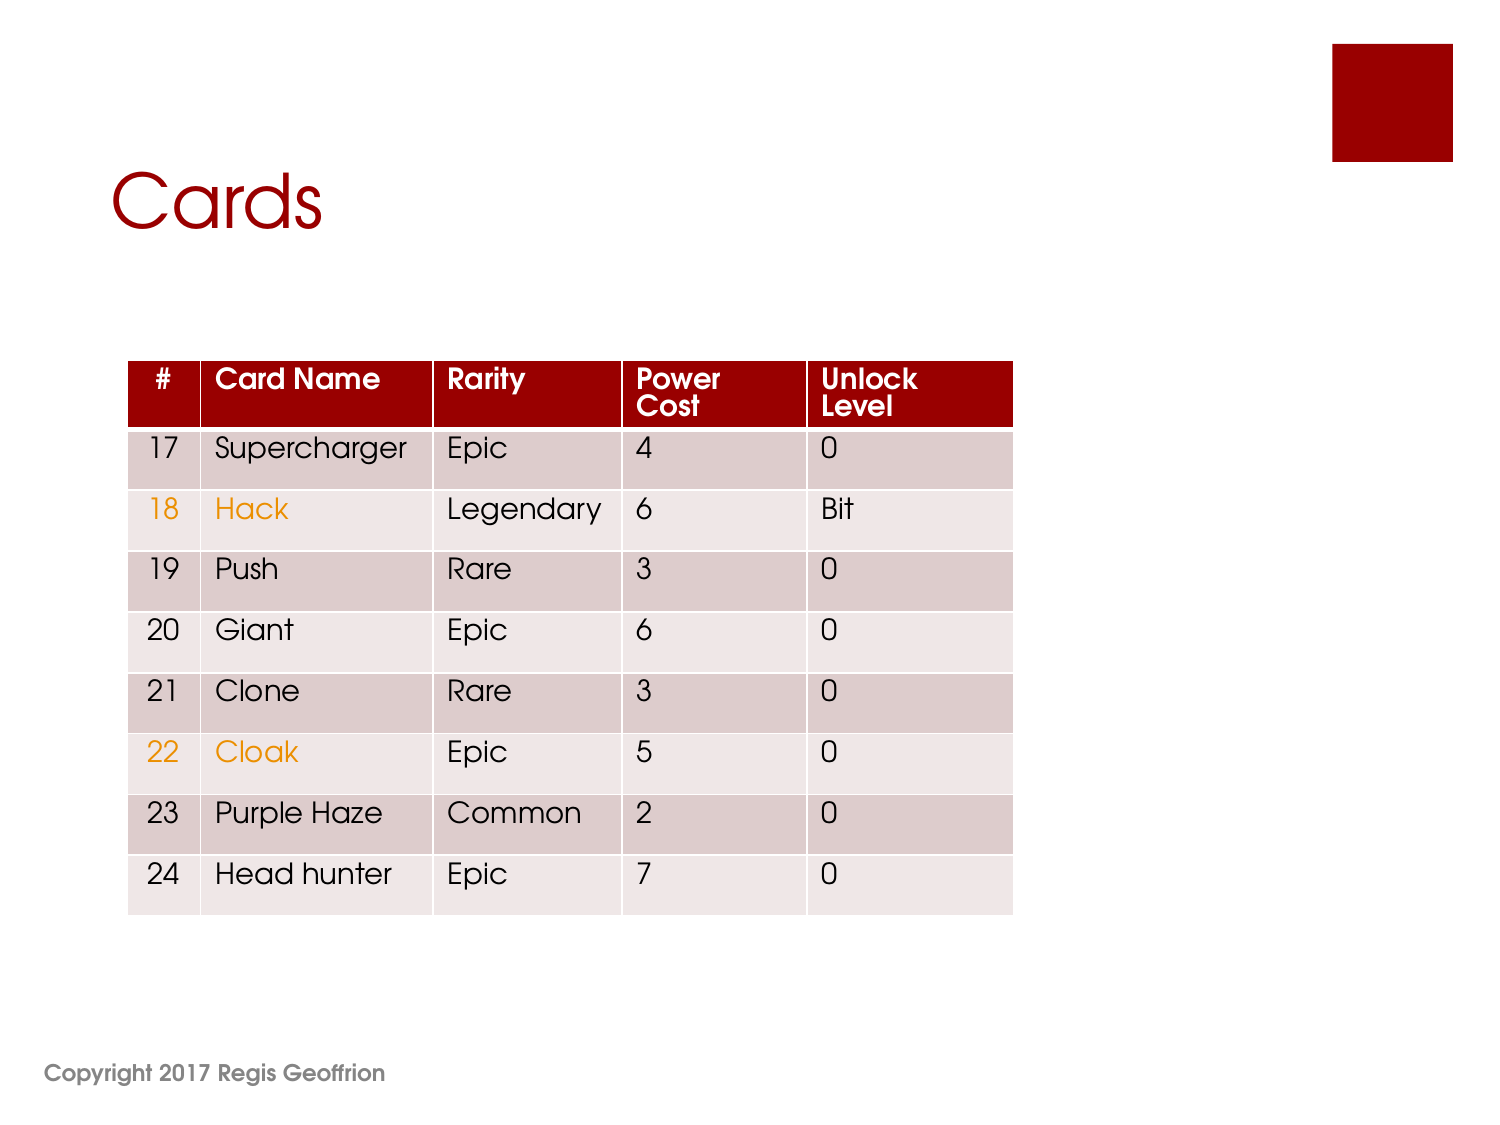

# Cards
| # | Card Name | Rarity | Power Cost | Unlock Level |
| --- | --- | --- | --- | --- |
| 17 | Supercharger | Epic | 4 | 0 |
| 18 | Hack | Legendary | 6 | Bit |
| 19 | Push | Rare | 3 | 0 |
| 20 | Giant | Epic | 6 | 0 |
| 21 | Clone | Rare | 3 | 0 |
| 22 | Cloak | Epic | 5 | 0 |
| 23 | Purple Haze | Common | 2 | 0 |
| 24 | Head hunter | Epic | 7 | 0 |
Copyright 2017 Regis Geoffrion